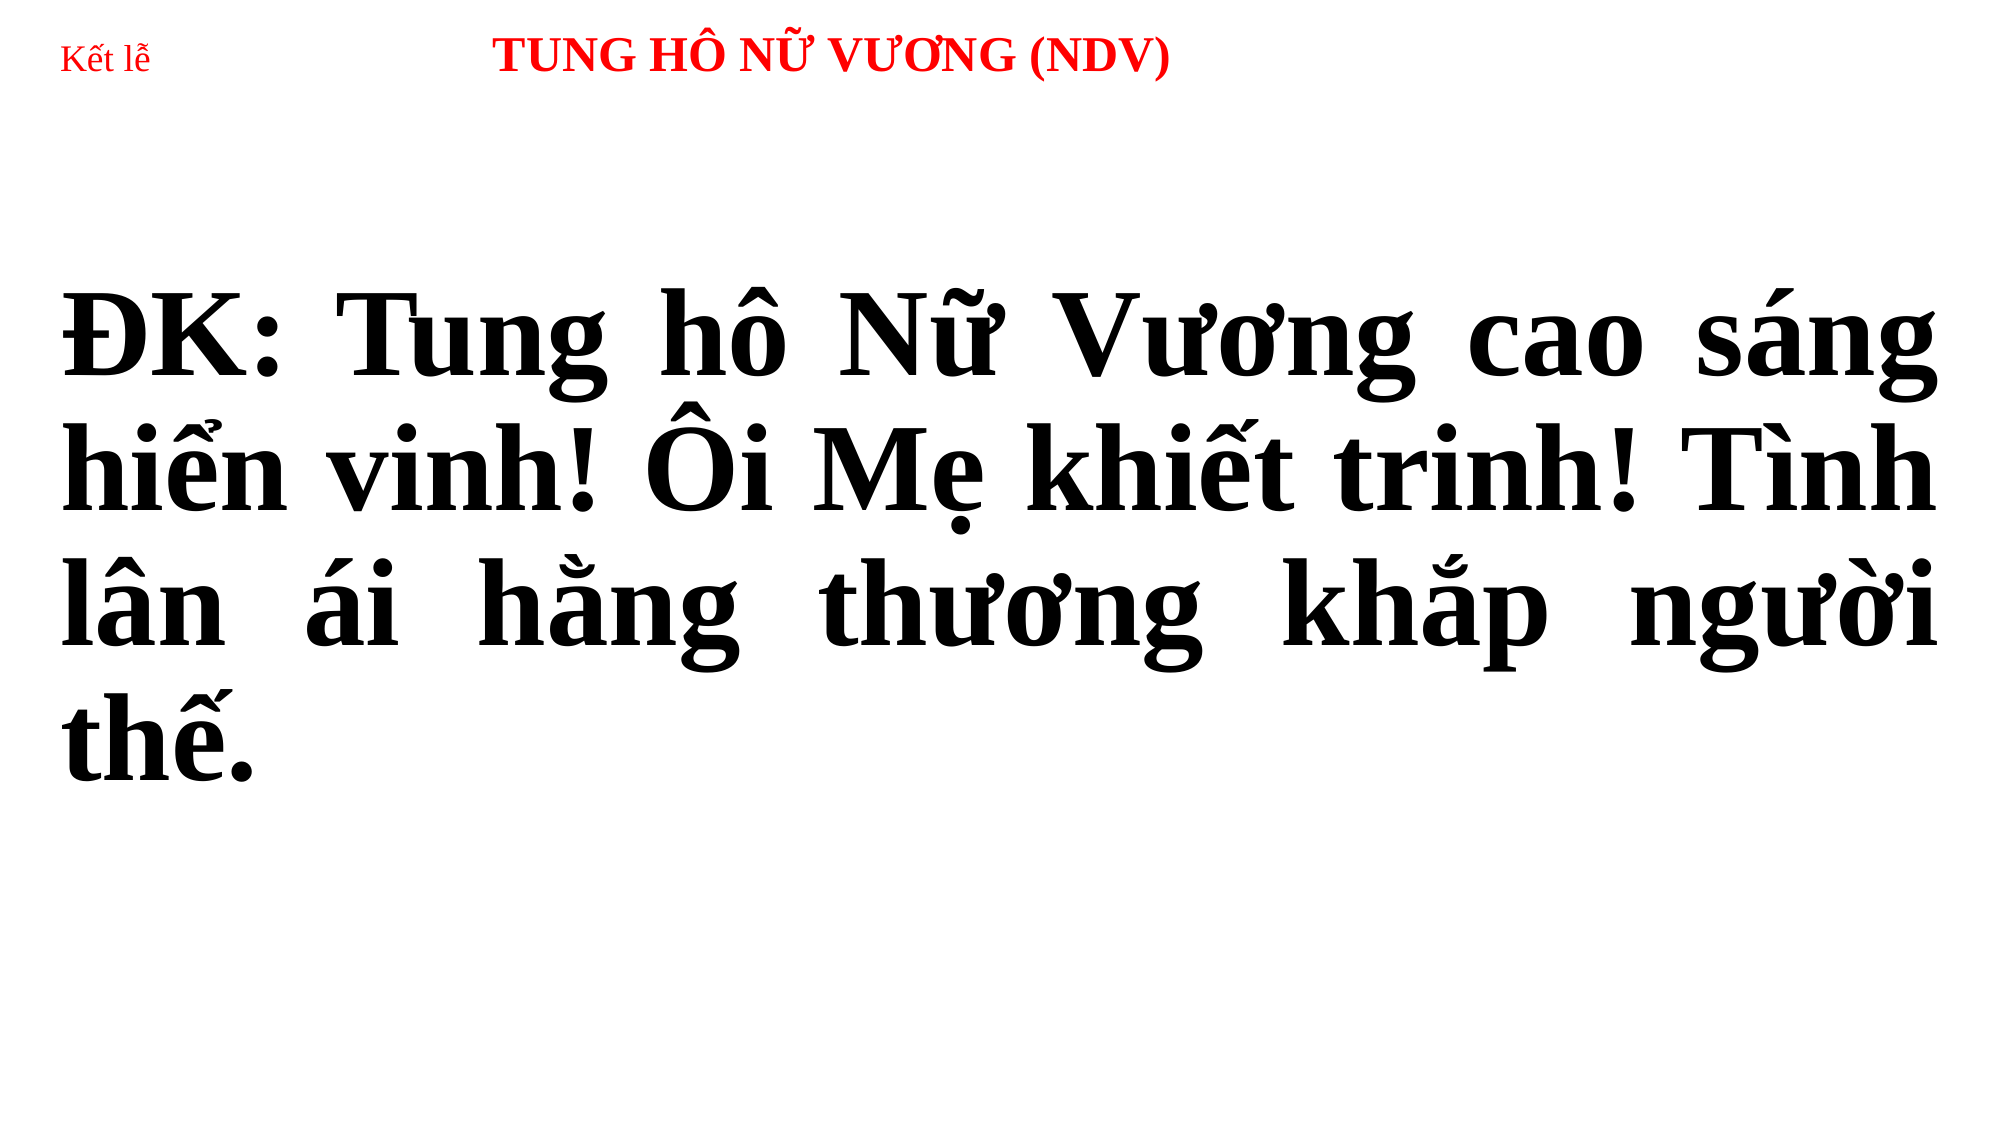

# Kết lễ                                    TUNG HÔ NỮ VƯƠNG (NDV)
ĐK: Tung hô Nữ Vương cao sáng hiển vinh! Ôi Mẹ khiết trinh! Tình lân ái hằng thương khắp người thế.